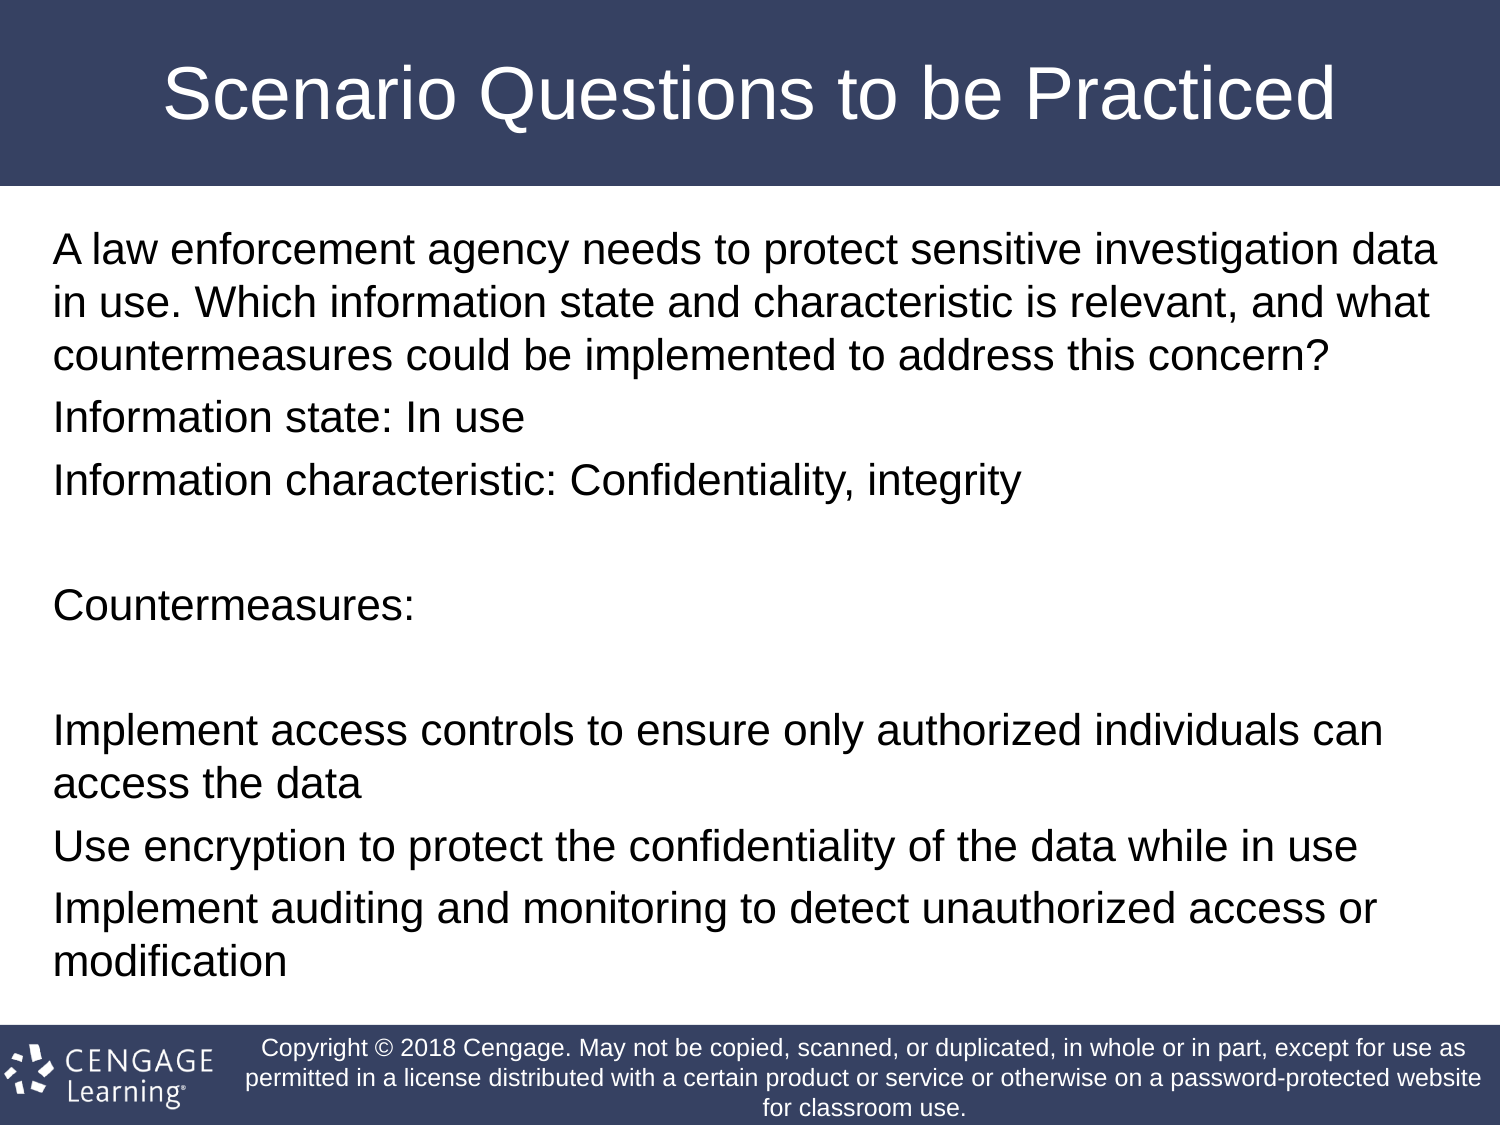

# Scenario Questions to be Practiced
A law enforcement agency needs to protect sensitive investigation data in use. Which information state and characteristic is relevant, and what countermeasures could be implemented to address this concern?
Information state: In use
Information characteristic: Confidentiality, integrity

Countermeasures:

Implement access controls to ensure only authorized individuals can access the data
Use encryption to protect the confidentiality of the data while in use
Implement auditing and monitoring to detect unauthorized access or modification